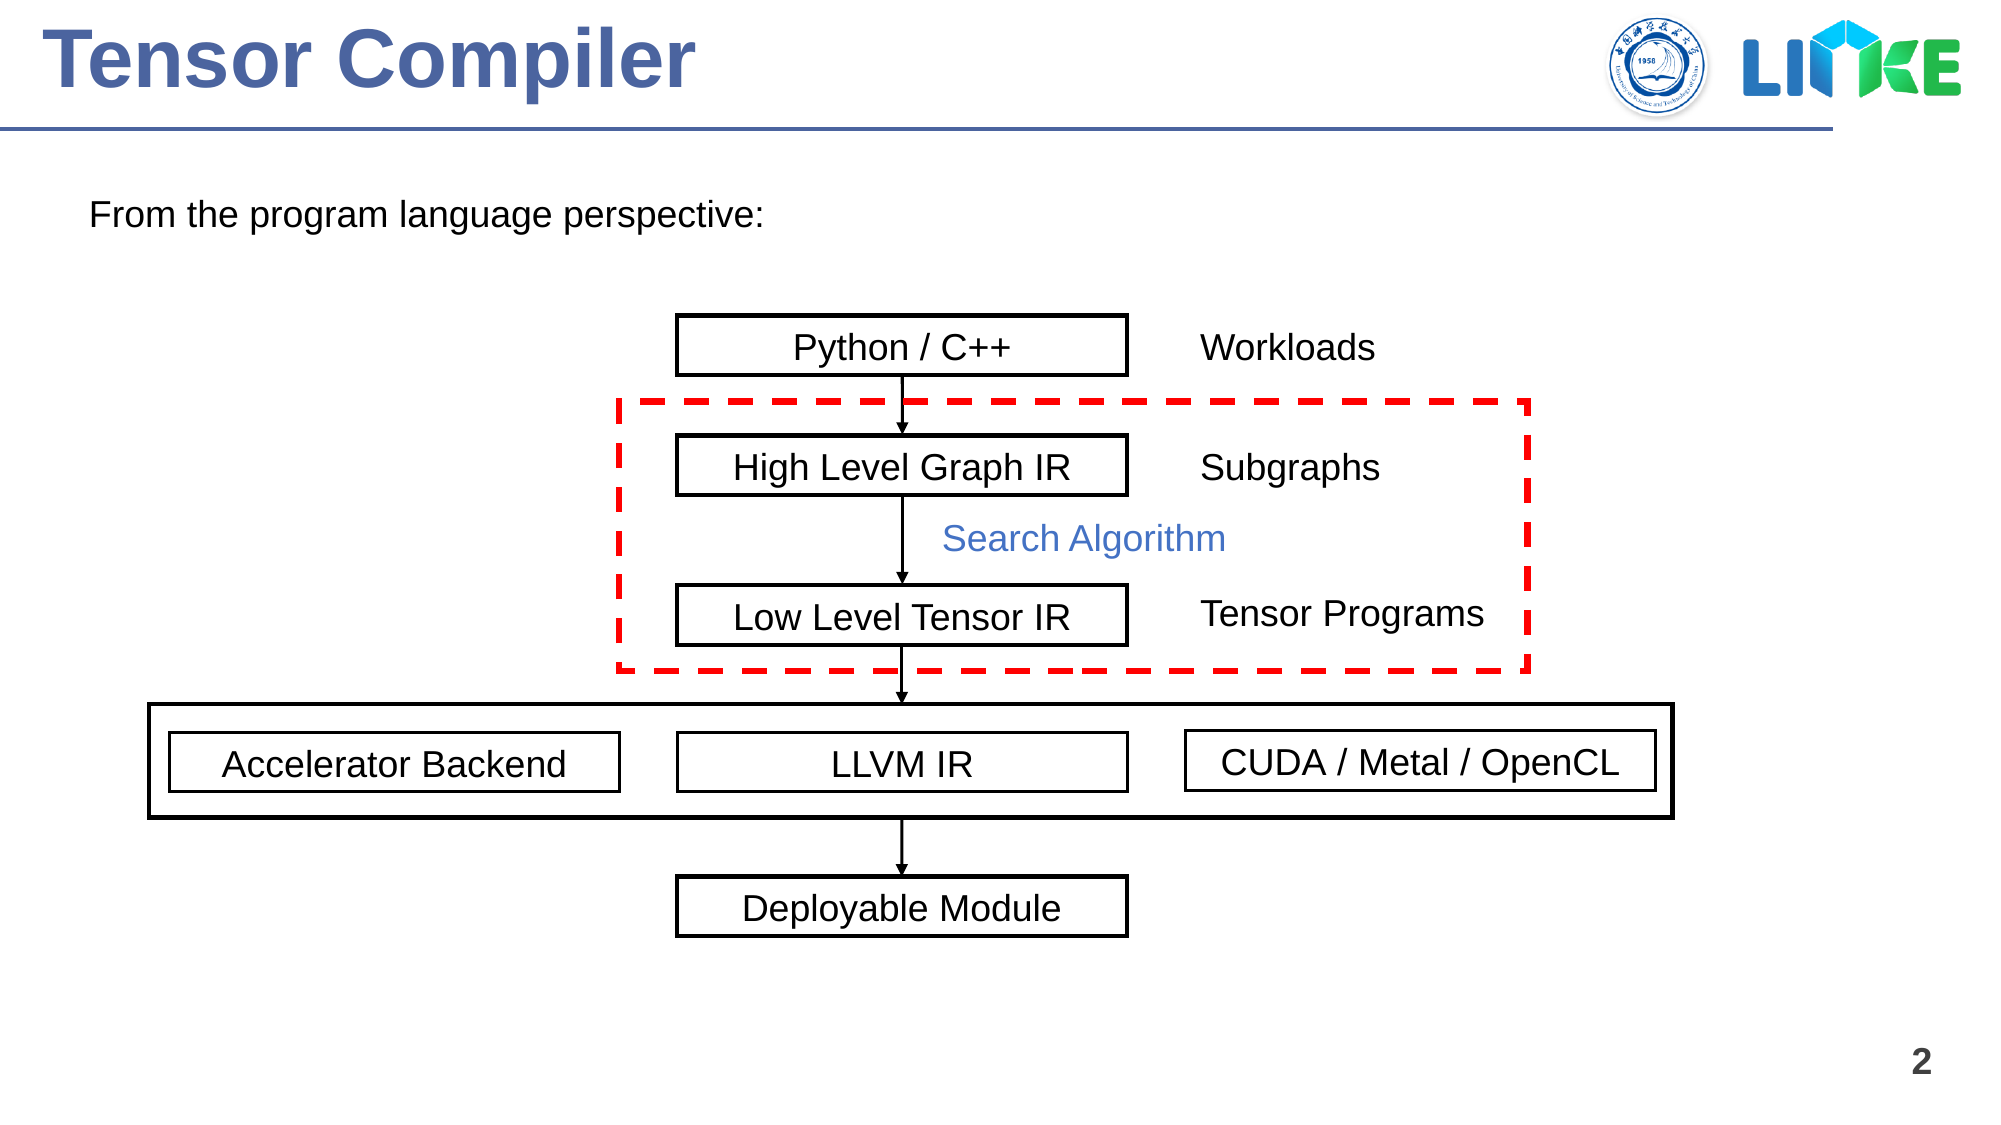

# Tensor Compiler
From the program language perspective:
Python / C++
Workloads

High Level Graph IR
Subgraphs
Search Algorithm
Tensor Programs
Low Level Tensor IR

CUDA / Metal / OpenCL
Accelerator Backend
LLVM IR
Deployable Module
2